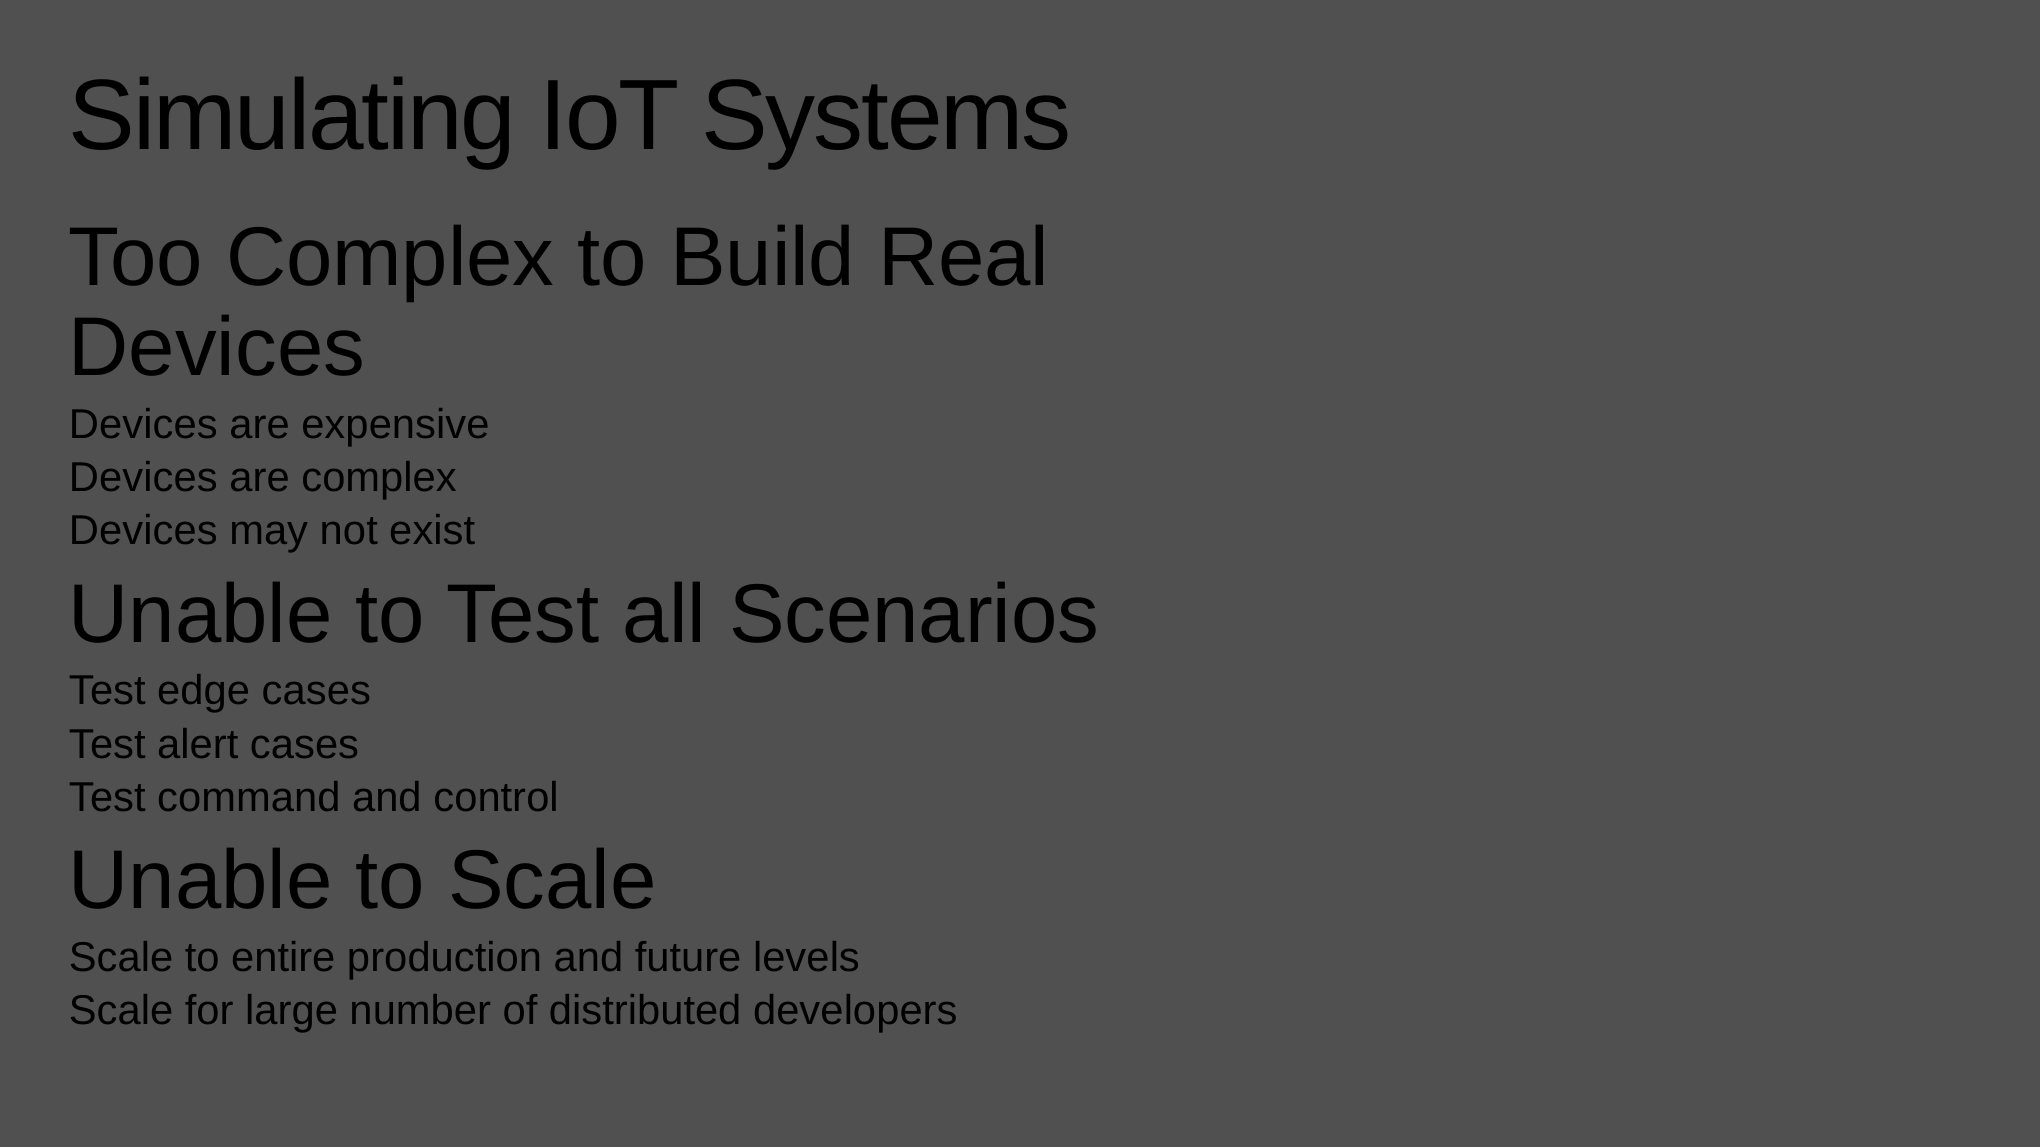

# Simulating IoT Systems
Too Complex to Build Real Devices
Devices are expensive
Devices are complex
Devices may not exist
Unable to Test all Scenarios
Test edge cases
Test alert cases
Test command and control
Unable to Scale
Scale to entire production and future levels
Scale for large number of distributed developers